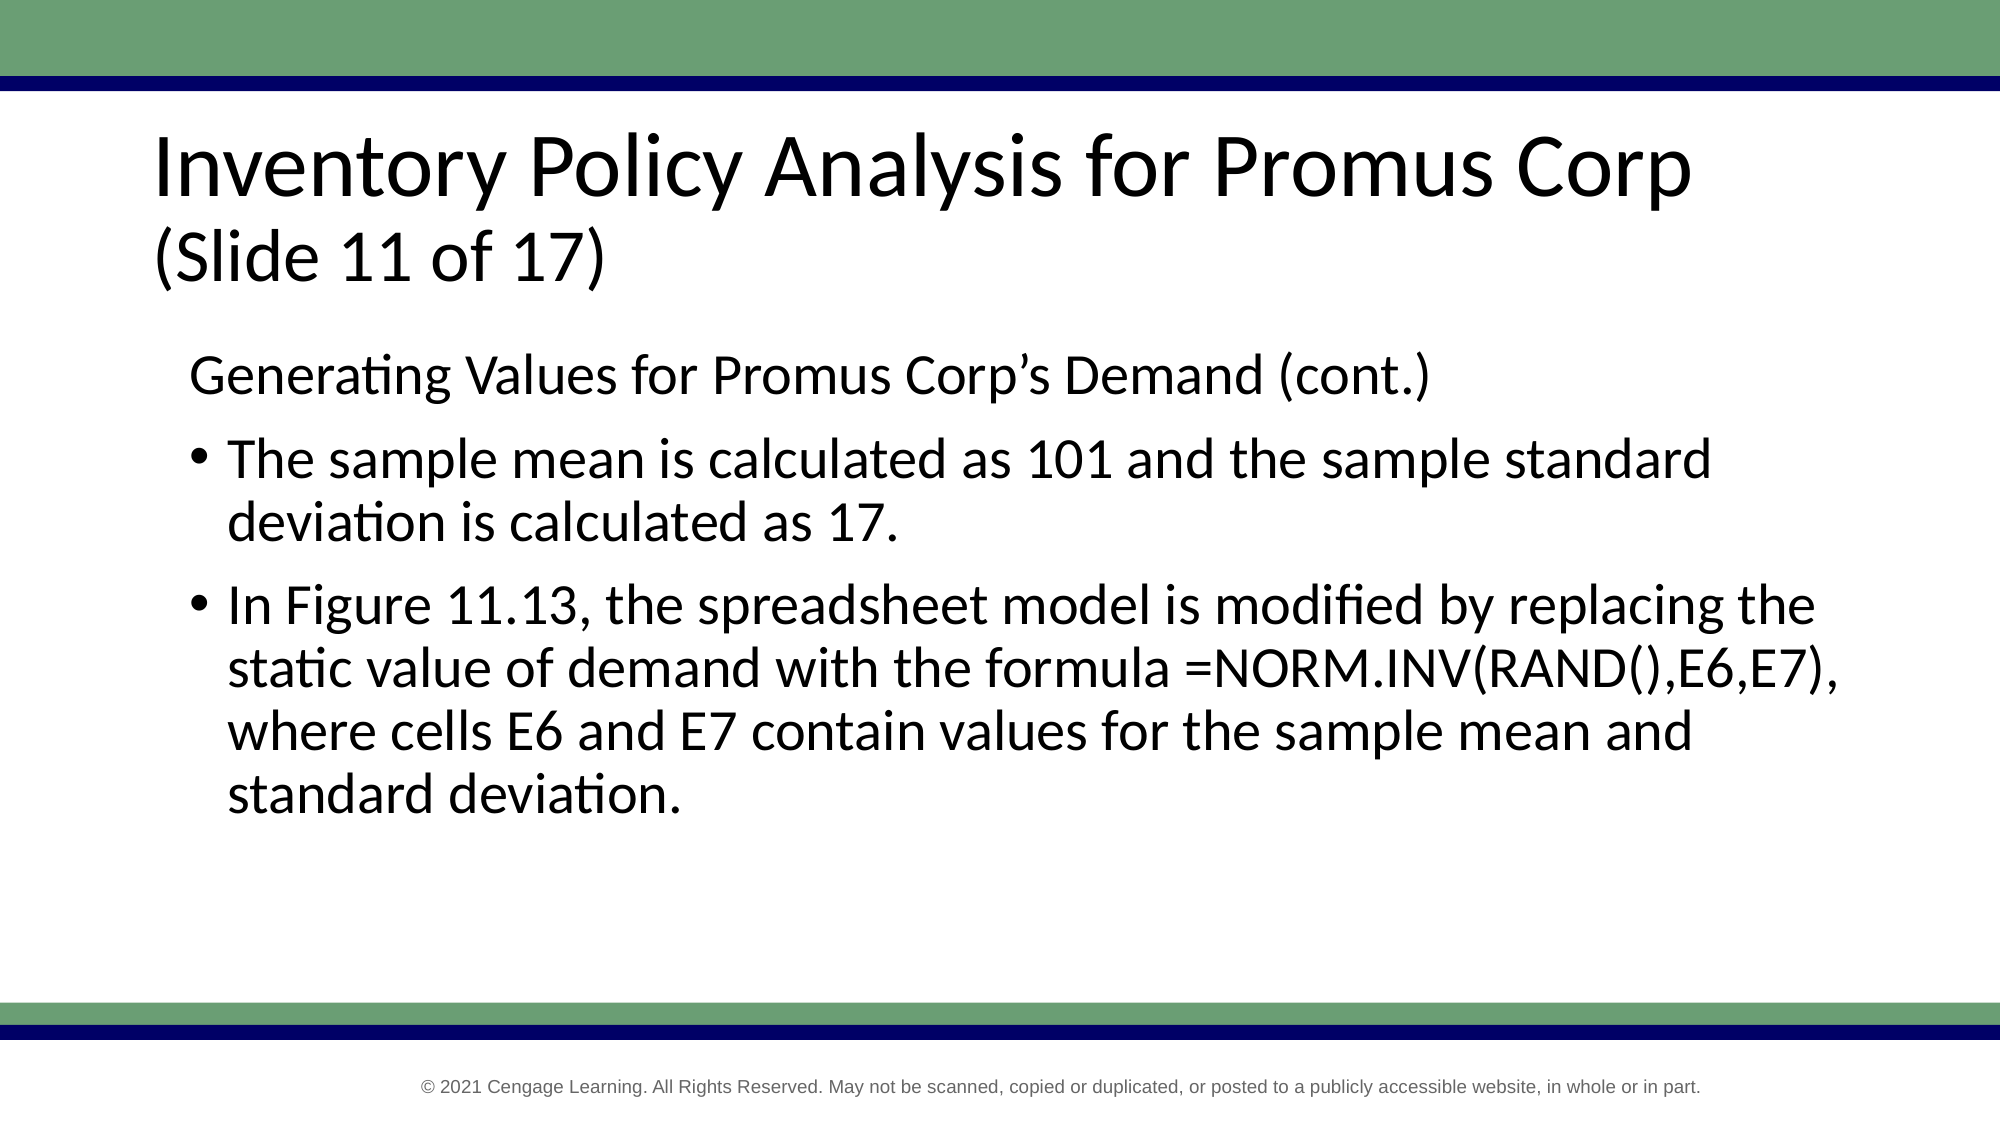

# Inventory Policy Analysis for Promus Corp (Slide 11 of 17)
Generating Values for Promus Corp’s Demand (cont.)
The sample mean is calculated as 101 and the sample standard deviation is calculated as 17.
In Figure 11.13, the spreadsheet model is modified by replacing the static value of demand with the formula =NORM.INV(RAND(),E6,E7), where cells E6 and E7 contain values for the sample mean and standard deviation.